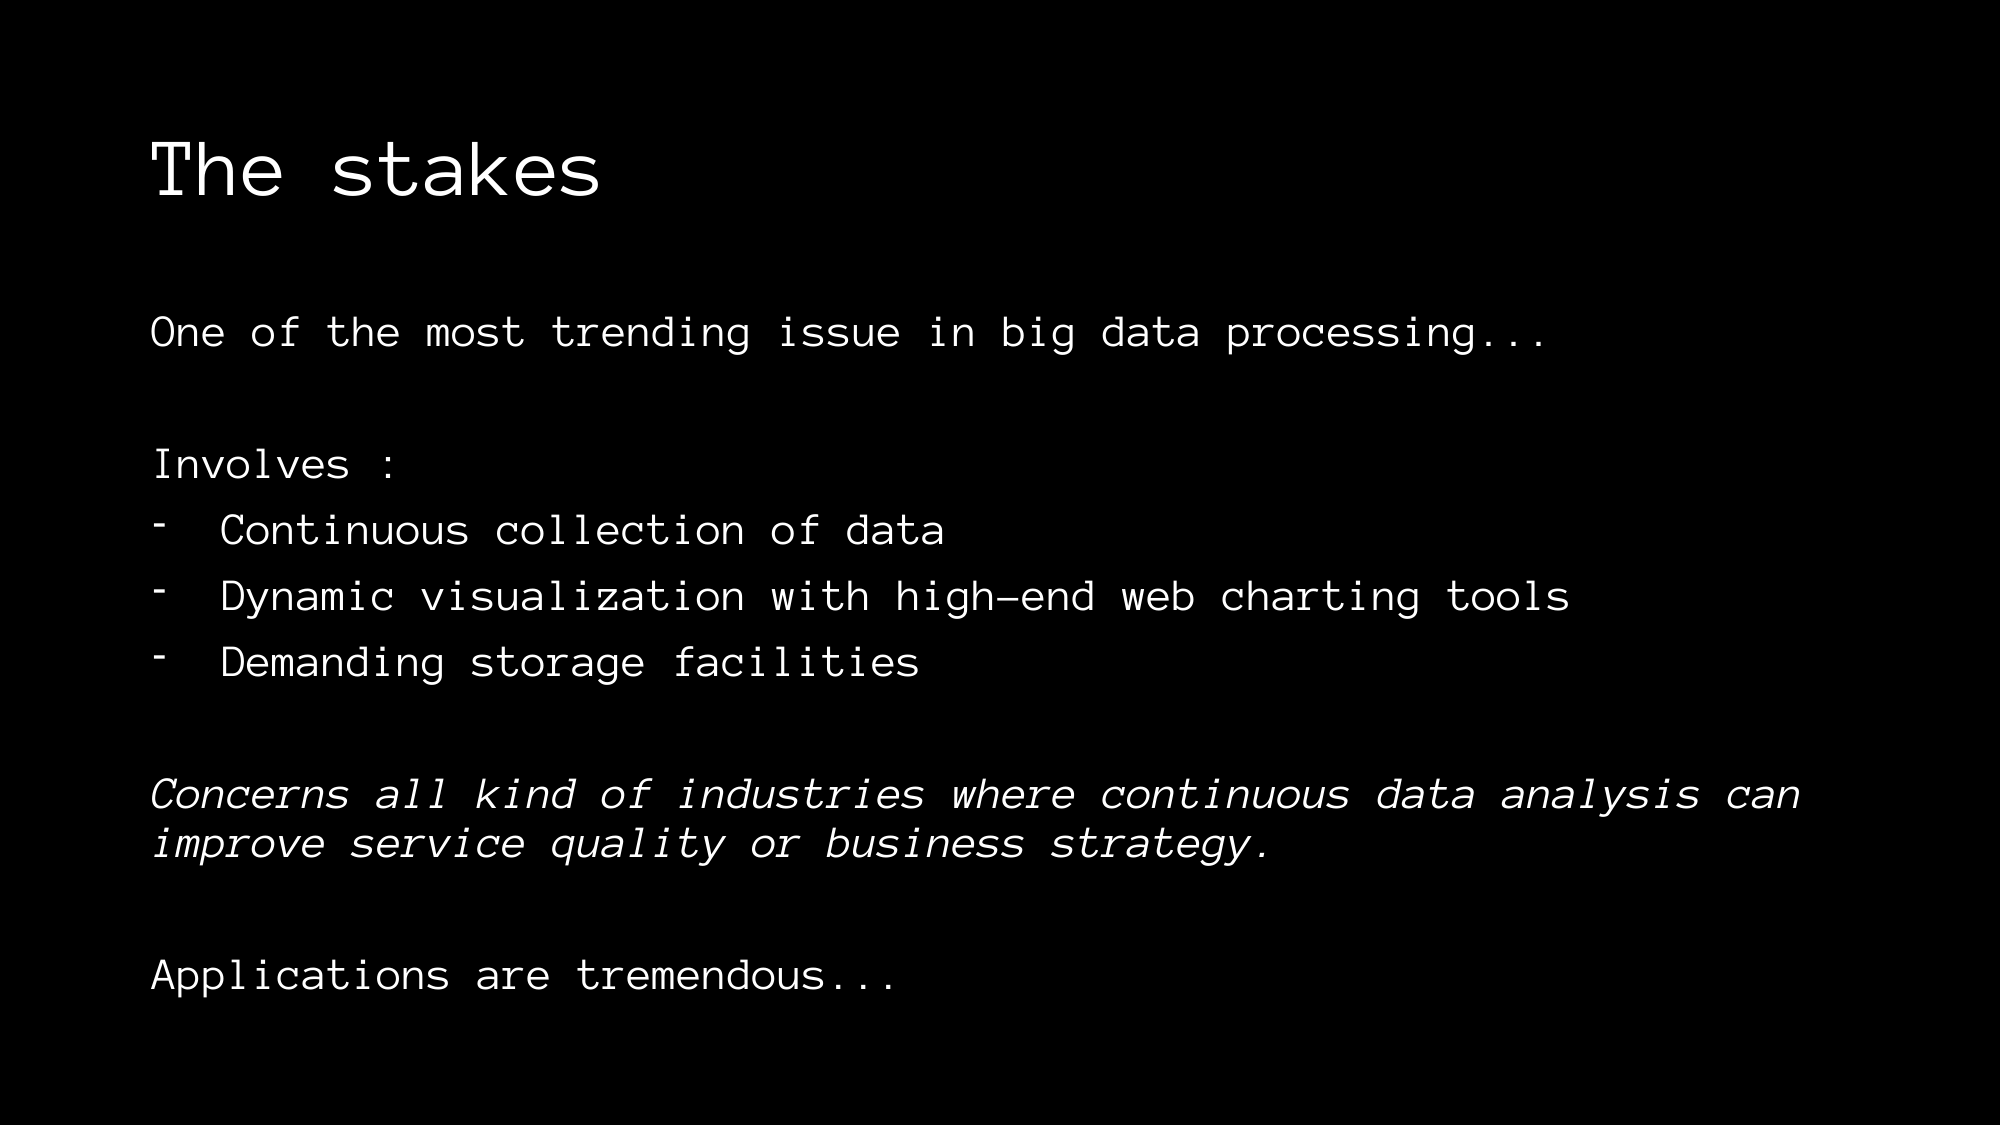

# The stakes
One of the most trending issue in big data processing...

Involves :
Continuous collection of data
Dynamic visualization with high-end web charting tools
Demanding storage facilities

Concerns all kind of industries where continuous data analysis can improve service quality or business strategy.

Applications are tremendous...